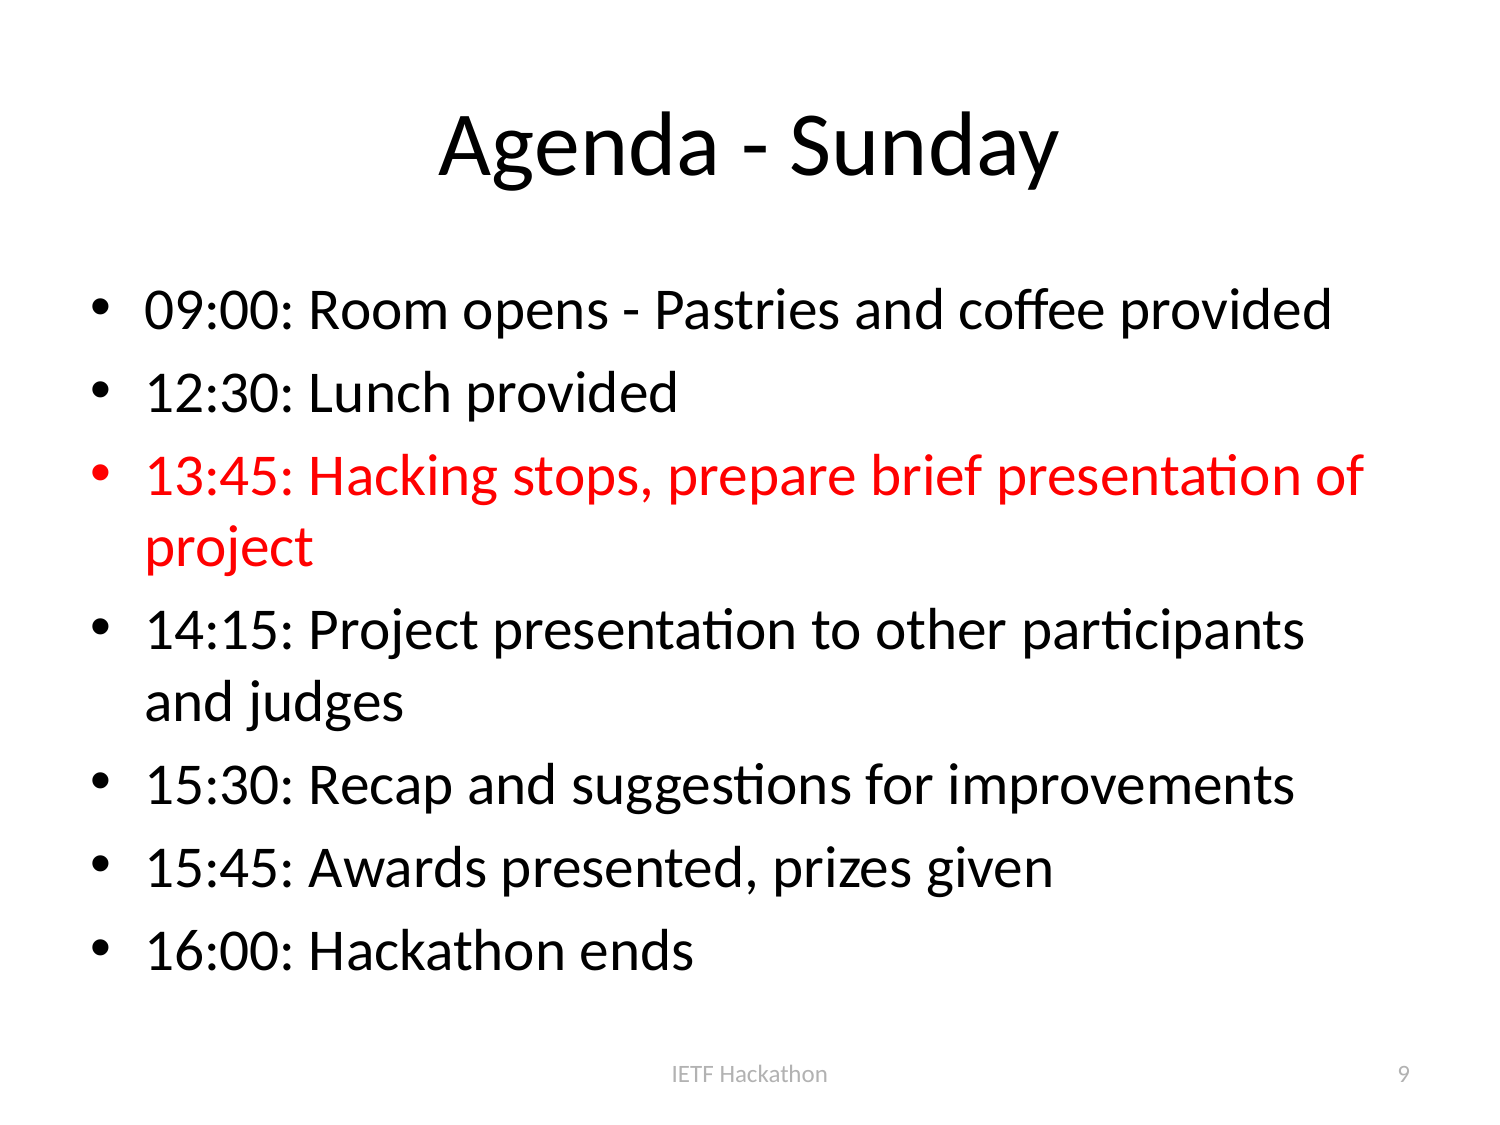

# Agenda - Sunday
09:00: Room opens - Pastries and coffee provided
12:30: Lunch provided
13:45: Hacking stops, prepare brief presentation of project
14:15: Project presentation to other participants and judges
15:30: Recap and suggestions for improvements
15:45: Awards presented, prizes given
16:00: Hackathon ends
IETF Hackathon
9